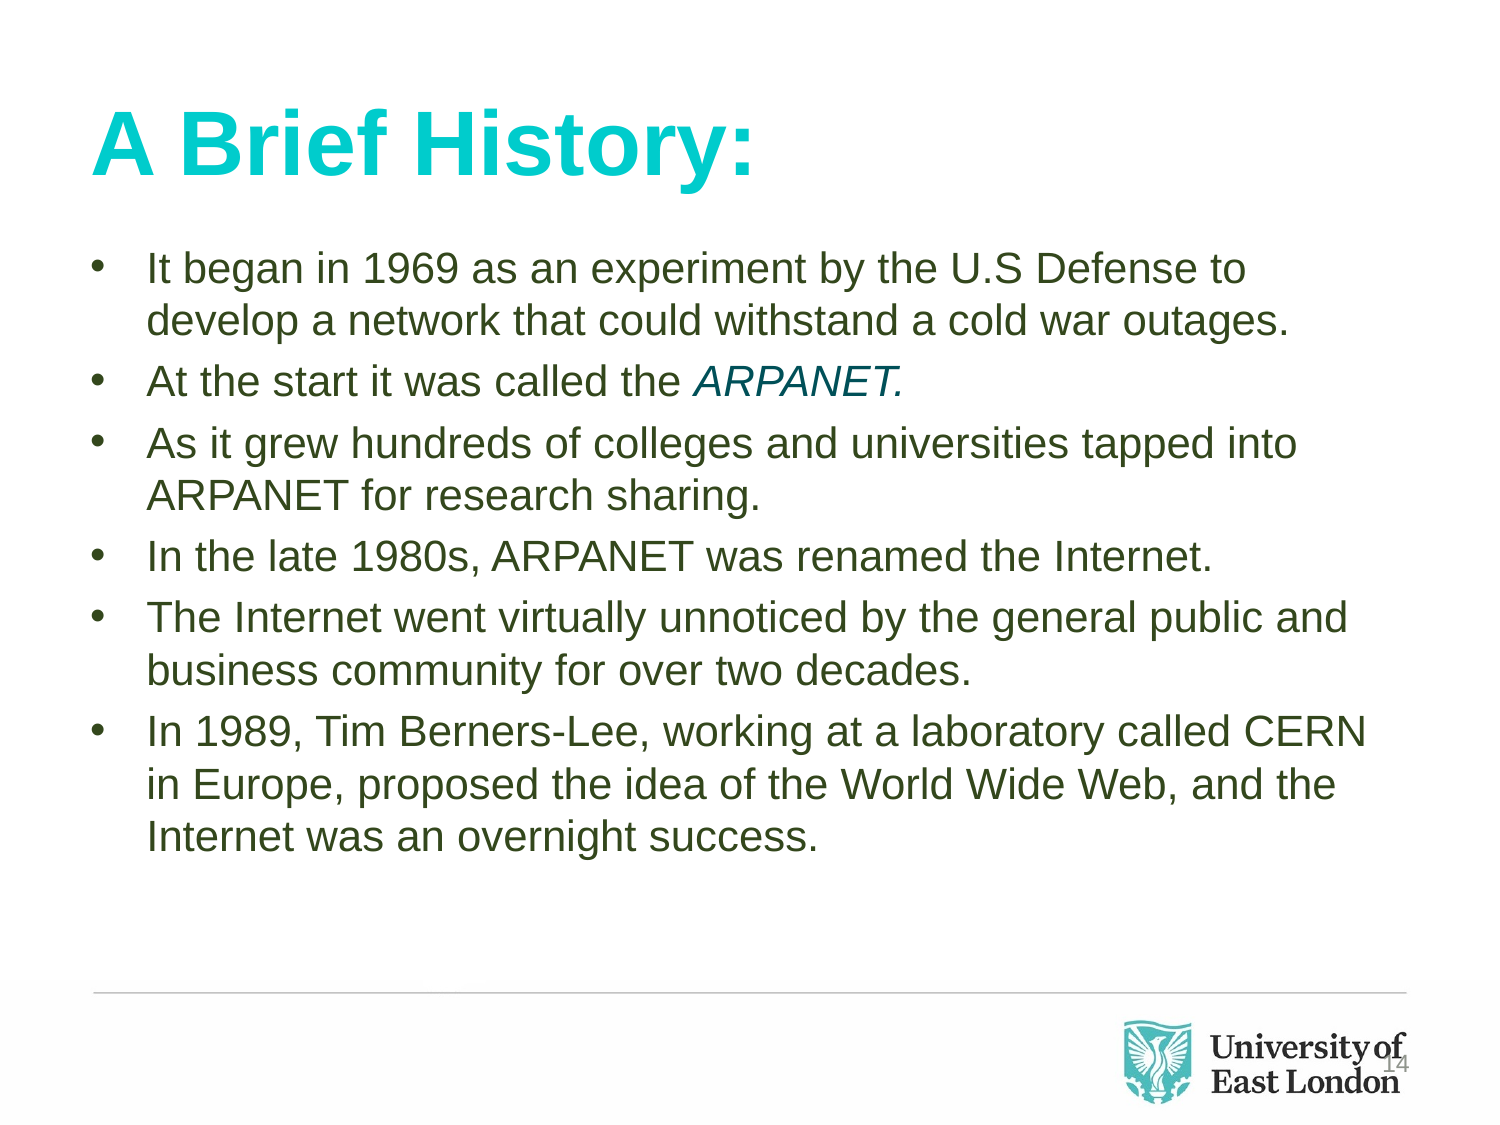

# A Brief History:
It began in 1969 as an experiment by the U.S Defense to develop a network that could withstand a cold war outages.
At the start it was called the ARPANET.
As it grew hundreds of colleges and universities tapped into ARPANET for research sharing.
In the late 1980s, ARPANET was renamed the Internet.
The Internet went virtually unnoticed by the general public and business community for over two decades.
In 1989, Tim Berners-Lee, working at a laboratory called CERN in Europe, proposed the idea of the World Wide Web, and the Internet was an overnight success.
14